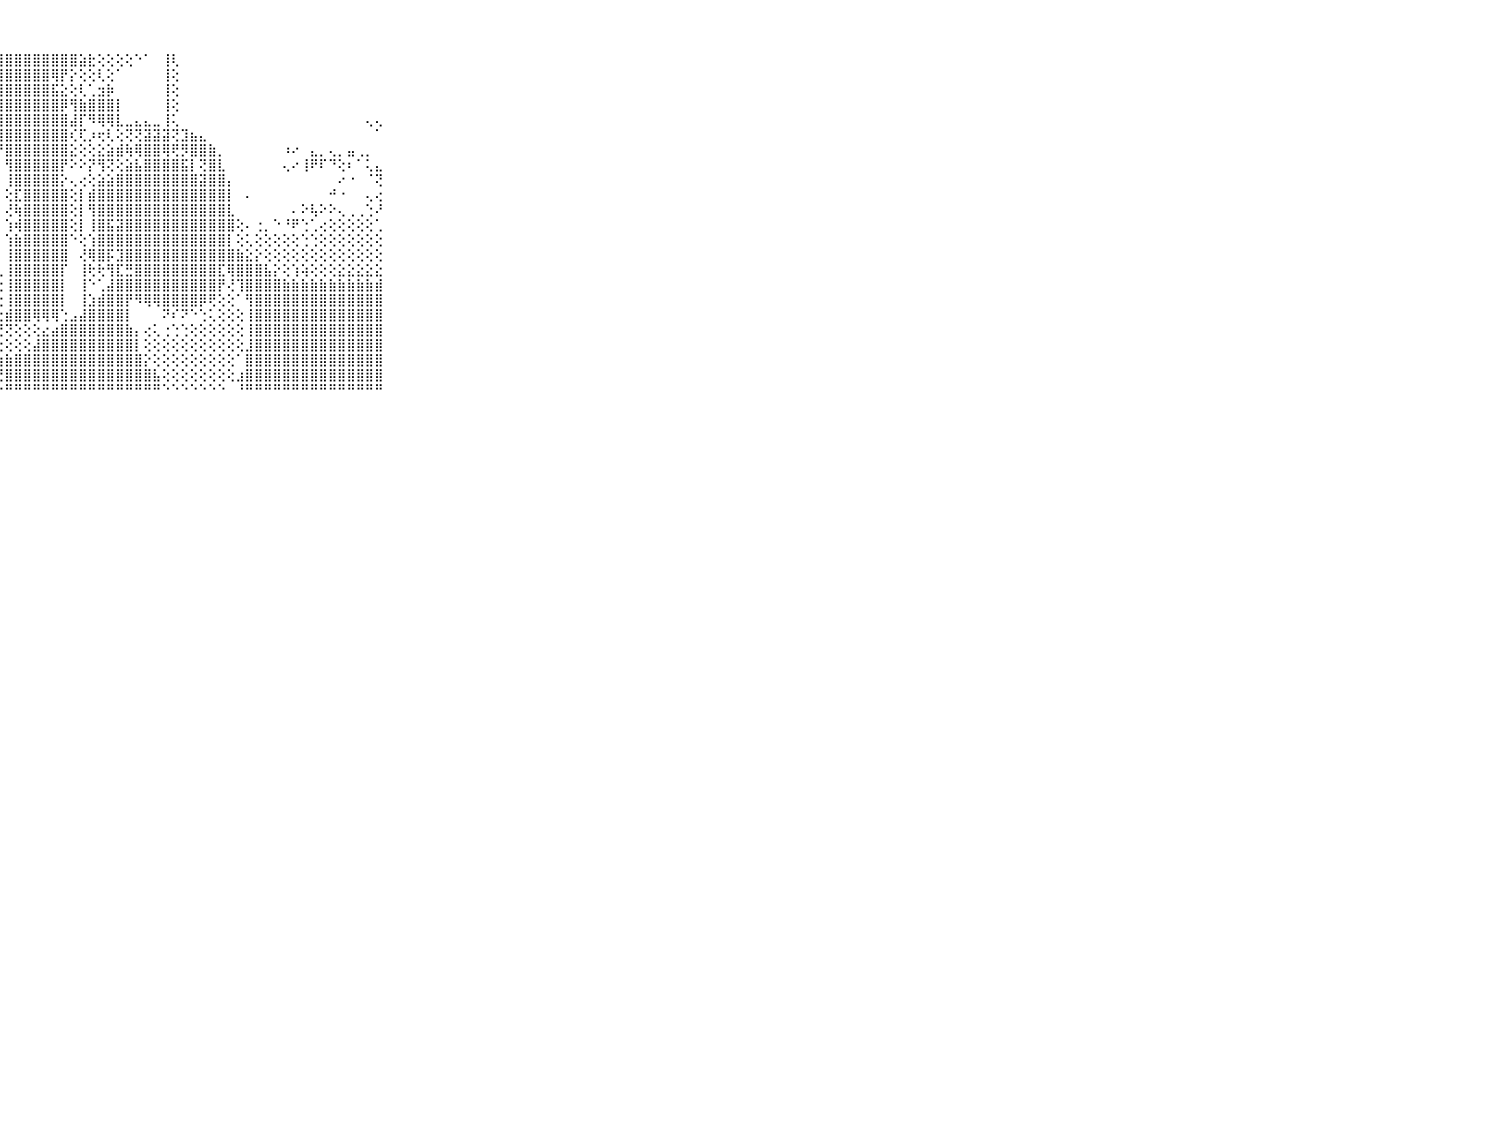

⠀⠀⠀⠀⠀⠀⠀⠀⠀⠀⠀⣿⣿⣿⣿⣿⣿⣿⣿⣿⣿⣿⢕⢜⣿⣿⣿⣿⣿⣿⣿⣿⣿⣿⣿⣿⣵⣗⢕⢕⢕⢕⠑⠁⠀⢸⢇⠀⠀⠀⠀⠀⠀⠀⠀⠀⠀⠀⠀⠀⠀⠀⠀⠀⠀⠀⠀⠀⠀⠀⠀⠀⠀⠀⠀⠀⠀⠀⠀⠀⠀
⠀⠀⠀⠀⠀⠀⠀⠀⠀⠀⠀⣿⣿⣿⣿⣿⣿⣿⣿⣿⣿⣿⣵⣾⣿⣿⣿⣿⣿⣿⣿⣿⣿⢿⡟⡕⢕⢕⢇⢕⠁⠀⠀⠀⠀⢸⢕⠀⠀⠀⠀⠀⠀⠀⠀⠀⠀⠀⠀⠀⠀⠀⠀⠀⠀⠀⠀⠀⠀⠀⠀⠀⠀⠀⠀⠀⠀⠀⠀⠀⠀
⠀⠀⠀⠀⠀⠀⠀⠀⠀⠀⠀⣿⣿⣿⣿⣿⣿⣿⣿⣿⣿⣿⣿⣿⣿⣿⣿⣿⣿⣿⣿⣿⣿⣯⣕⢕⢇⢁⣲⡷⠀⠀⠀⠀⠀⢸⢕⠀⠀⠀⠀⠀⠀⠀⠀⠀⠀⠀⠀⠀⠀⠀⠀⠀⠀⠀⠀⠀⠀⠀⠀⠀⠀⠀⠀⠀⠀⠀⠀⠀⠀
⠀⠀⠀⠀⠀⠀⠀⠀⠀⠀⠀⣿⣿⣿⣿⣿⣿⣿⣿⣿⣿⣿⣿⣿⣿⣿⣿⣿⣿⣿⣿⣿⣿⣿⡿⢻⣷⣿⣿⣿⡇⠀⠀⠀⠀⢸⢕⠀⠀⠀⠀⠀⠀⠀⠀⠀⠀⠀⠀⠀⠀⠀⠀⠀⠀⠀⠀⠀⠀⠀⠀⠀⠀⠀⠀⠀⠀⠀⠀⠀⠀
⠀⠀⠀⠀⠀⠀⠀⠀⠀⠀⠀⣿⣿⣿⣿⣿⣿⣿⣿⣿⣿⡿⠑⠀⠀⢘⢿⣿⣿⣿⣿⣿⣿⣿⣿⣼⡏⠻⢿⢿⣇⣀⣄⣄⣀⢸⢅⠀⠀⠀⠀⠀⠀⠀⠀⠀⠀⠀⠀⠀⠀⠀⠀⠀⠀⠀⠀⢄⢄⠀⠀⠀⠀⠀⠀⠀⠀⠀⠀⠀⠀
⠀⠀⠀⠀⠀⠀⠀⠀⠀⠀⠀⣿⣿⣿⣿⣿⣿⣿⣿⣿⣿⠑⠀⠀⠀⠀⠑⢿⣿⣿⣿⣿⣿⣿⣿⢎⢏⡰⢖⢇⢕⢝⢝⣽⣽⣽⢝⣹⣦⣄⠀⠀⠀⠀⠀⠀⠀⠀⠀⠀⠀⠀⠀⠀⠀⠀⠀⠀⠁⠀⠀⠀⠀⠀⠀⠀⠀⠀⠀⠀⠀
⠀⠀⠀⠀⠀⠀⠀⠀⠀⠀⠀⣿⣿⣿⣿⣿⣿⣿⣿⣿⣿⡆⠀⠀⠀⠀⠀⠘⣿⣿⣿⣿⣿⣿⣿⣕⢕⢕⣕⣵⣾⢷⢿⣿⣿⢿⢟⡻⣿⣿⣷⡀⠀⠀⠀⠀⠀⠀⠰⠔⠀⣄⡀⢄⡀⣤⢀⡀⠀⠀⠀⠀⠀⠀⠀⠀⠀⠀⠀⠀⠀
⠀⠀⠀⠀⠀⠀⠀⠀⠀⠀⠀⣿⣿⣿⣿⣿⣿⣿⣿⣿⣿⣿⢄⠀⠀⠀⠀⠀⢻⣿⣿⣿⣿⣿⡟⠕⠕⡝⢻⢝⢕⣵⣧⣿⣿⣿⣿⣯⡇⢝⣿⣇⠀⠀⠀⠀⠀⠀⢄⠔⢸⠟⠏⠙⢕⠆⠁⢅⣄⠀⠀⠀⠀⠀⠀⠀⠀⠀⠀⠀⠀
⠀⠀⠀⠀⠀⠀⠀⠀⠀⠀⠀⣿⣿⣿⣿⣿⣿⣿⣿⣿⣿⣿⡇⠀⠀⠀⠀⠀⢸⣿⣿⣿⣿⣿⡕⢄⢔⢕⣵⣵⣿⣿⣿⣿⣿⣿⣿⣿⣿⣽⣿⣿⡄⠀⠀⠀⠀⠀⠀⠀⠀⠀⠀⠀⠔⠐⠀⠈⢝⠀⠀⠀⠀⠀⠀⠀⠀⠀⠀⠀⠀
⠀⠀⠀⠀⠀⠀⠀⠀⠀⠀⠀⣿⣿⣿⣿⣿⣿⣿⣿⣿⣿⣿⡇⠀⠀⠀⠀⠀⢕⣏⣿⣿⣿⣿⣿⢕⡇⣾⣿⣿⣿⣿⣿⣿⣿⣿⣿⣿⣿⣿⣿⣿⡇⠀⠄⠀⠀⠀⠀⠀⠀⠀⠀⠚⠐⠀⠀⢄⢔⠀⠀⠀⠀⠀⠀⠀⠀⠀⠀⠀⠀
⠀⠀⠀⠀⠀⠀⠀⠀⠀⠀⠀⣿⣿⣿⣿⣿⣿⣿⣿⣿⣿⣿⢇⠀⠀⠀⠀⠀⢜⢷⣿⣿⣿⣿⣿⢕⡇⢻⣿⣿⣿⣿⣿⣿⣿⣿⣿⣿⣿⣿⣿⣿⣇⠀⠀⠀⠀⠀⠀⠄⠕⢧⠕⠕⢄⢀⢀⢑⠜⠀⠀⠀⠀⠀⠀⠀⠀⠀⠀⠀⠀
⠀⠀⠀⠀⠀⠀⠀⠀⠀⠀⠀⣿⣿⣿⣿⣿⣿⣿⣿⣿⣿⣿⡕⠀⠀⠀⠀⠀⢱⢾⣿⣿⣿⣿⣿⢕⡇⢸⣿⣯⣽⣿⣿⣿⣿⣿⣿⣿⣿⣿⣿⣿⣿⢕⠄⢐⡀⠑⠘⠟⢑⢁⢔⢕⢕⢕⢕⢕⢁⠀⠀⠀⠀⠀⠀⠀⠀⠀⠀⠀⠀
⠀⠀⠀⠀⠀⠀⠀⠀⠀⠀⠀⣿⣿⣿⣿⣿⣿⣿⣿⣿⣿⡟⠁⠀⠀⠀⠀⠀⢱⣷⣿⣿⣿⣿⣿⠑⢕⢱⣿⣿⣿⣿⣿⣿⣿⣿⣿⣿⣿⣿⣿⣿⡇⢕⢅⢕⢕⢕⢕⢕⢑⢑⢕⢕⢕⢕⢕⢕⢕⠀⠀⠀⠀⠀⠀⠀⠀⠀⠀⠀⠀
⠀⠀⠀⠀⠀⠀⠀⠀⠀⠀⠀⣿⣿⣿⣿⣿⣿⣿⣿⣿⣿⡇⢀⠀⠀⠀⠀⠀⢸⣿⣿⣿⣿⣿⣿⠀⢜⢿⣿⡯⣹⣿⣿⣿⣿⣿⣿⣿⣿⣿⣿⣿⣿⣷⣕⡕⢕⢕⢕⢕⢕⢕⢕⢕⢕⢕⢕⢕⢕⠀⠀⠀⠀⠀⠀⠀⠀⠀⠀⠀⠀
⠀⠀⠀⠀⠀⠀⠀⠀⠀⠀⠀⣿⣿⣿⣿⣿⣿⣿⣿⣿⣿⡇⢕⠐⢀⠀⠀⢀⢸⣿⣿⣿⣿⣿⡏⠀⢸⢗⢗⢻⣏⣛⣿⣿⣿⣿⣿⣿⣿⣿⣿⣏⢿⣿⣿⣿⣧⡕⢕⢱⢵⢕⢕⢕⣕⣕⣕⣕⣕⠀⠀⠀⠀⠀⠀⠀⠀⠀⠀⠀⠀
⠀⠀⠀⠀⠀⠀⠀⠀⠀⠀⠀⣿⣿⣿⣿⣿⣿⣿⣿⣿⣿⡇⢕⢕⢕⢕⢕⢕⢸⣿⣿⣿⣿⣿⡇⠀⢸⠑⢁⣼⣿⣿⣿⣿⣿⣿⣿⣿⣿⣿⣿⡟⢜⢹⣿⣿⣿⣿⣷⣷⣷⣷⣷⣷⣷⣷⣷⣷⣾⠀⠀⠀⠀⠀⠀⠀⠀⠀⠀⠀⠀
⠀⠀⠀⠀⠀⠀⠀⠀⠀⠀⠀⣿⣿⣿⣿⣿⣿⣿⣿⣿⣿⢇⢕⢕⢕⢕⢕⢕⢸⣿⣿⣿⣿⣿⡇⠀⢸⣱⣾⣿⣿⡟⠻⢿⢿⣿⣿⣿⣿⡿⢟⢕⢕⠁⢻⣿⣿⣿⣿⣿⣿⣿⣿⣿⣿⣿⣿⣿⣿⠀⠀⠀⠀⠀⠀⠀⠀⠀⠀⠀⠀
⠀⠀⠀⠀⠀⠀⠀⠀⠀⠀⠀⣿⣿⣿⣿⣿⣿⣿⣿⣿⣿⣕⣕⣕⢕⢕⢕⣕⣾⣿⣿⢿⢿⢿⢑⣠⣼⣿⣿⣿⣿⡇⠀⠀⠀⠝⠎⠝⠑⢑⢅⢕⢕⢕⢸⣿⣿⣿⣿⣿⣿⣿⣿⣿⣿⣿⣿⣿⣿⠀⠀⠀⠀⠀⠀⠀⠀⠀⠀⠀⠀
⠀⠀⠀⠀⠀⠀⠀⠀⠀⠀⠀⣿⣿⣿⣿⣿⣿⣿⣿⣿⣯⣵⣵⣵⡇⢕⢕⢜⢝⢕⢕⢕⣔⣴⣿⣿⣿⣿⣿⣿⣿⣷⡄⢔⢅⢐⢑⢑⢕⢕⢕⢕⢕⢕⢸⣿⣿⣿⣿⣿⣿⣿⣿⣿⣿⣿⣿⣿⣿⠀⠀⠀⠀⠀⠀⠀⠀⠀⠀⠀⠀
⠀⠀⠀⠀⠀⠀⠀⠀⠀⠀⠀⣿⣿⣿⣿⣿⣿⣿⣿⣿⣿⢿⢟⢝⢕⢕⢕⢕⢕⢕⢕⣼⣿⣿⣿⣿⣿⣿⣿⣿⣿⣿⡇⢕⢕⢕⢕⢕⢕⢕⢕⢕⢕⢕⣸⣿⣿⣿⣿⣿⣿⣿⣿⣿⣿⣿⣿⣿⣿⠀⠀⠀⠀⠀⠀⠀⠀⠀⠀⠀⠀
⠀⠀⠀⠀⠀⠀⠀⠀⠀⠀⠀⣿⣿⣿⣿⣿⣿⢿⢟⢝⢕⢷⢷⢷⢯⢵⣵⣷⣷⣿⣿⣿⣿⣿⣿⣿⣿⣿⣿⣿⣿⣿⣿⡕⢕⢕⢕⢕⢕⢕⢕⢕⢕⠁⣿⣿⣿⣿⣿⣿⣿⣿⣿⣿⣿⣿⣿⣿⣿⠀⠀⠀⠀⠀⠀⠀⠀⠀⠀⠀⠀
⠀⠀⠀⠀⠀⠀⠀⠀⠀⠀⠀⣿⡿⢟⢟⢝⣕⣕⢕⡕⢕⢕⢕⡕⡜⢟⢟⢟⣿⣿⣿⣿⣿⣿⣿⣿⣿⣿⣿⣿⣿⣿⣿⣿⣧⢕⢕⢕⢕⢕⢕⢕⢕⣰⣿⣿⣿⣿⣿⣿⣿⣿⣿⣿⣿⣿⣿⣿⣿⠀⠀⠀⠀⠀⠀⠀⠀⠀⠀⠀⠀
⠀⠀⠀⠀⠀⠀⠀⠀⠀⠀⠀⠑⠑⠑⠚⠛⠛⠛⠛⠛⠛⠛⠛⠛⠛⠓⠑⠑⠛⠛⠛⠛⠛⠛⠛⠛⠛⠛⠛⠛⠛⠛⠛⠛⠛⠑⠑⠑⠑⠑⠑⠑⠀⠘⠛⠛⠛⠛⠛⠛⠛⠛⠛⠛⠛⠛⠛⠛⠛⠀⠀⠀⠀⠀⠀⠀⠀⠀⠀⠀⠀